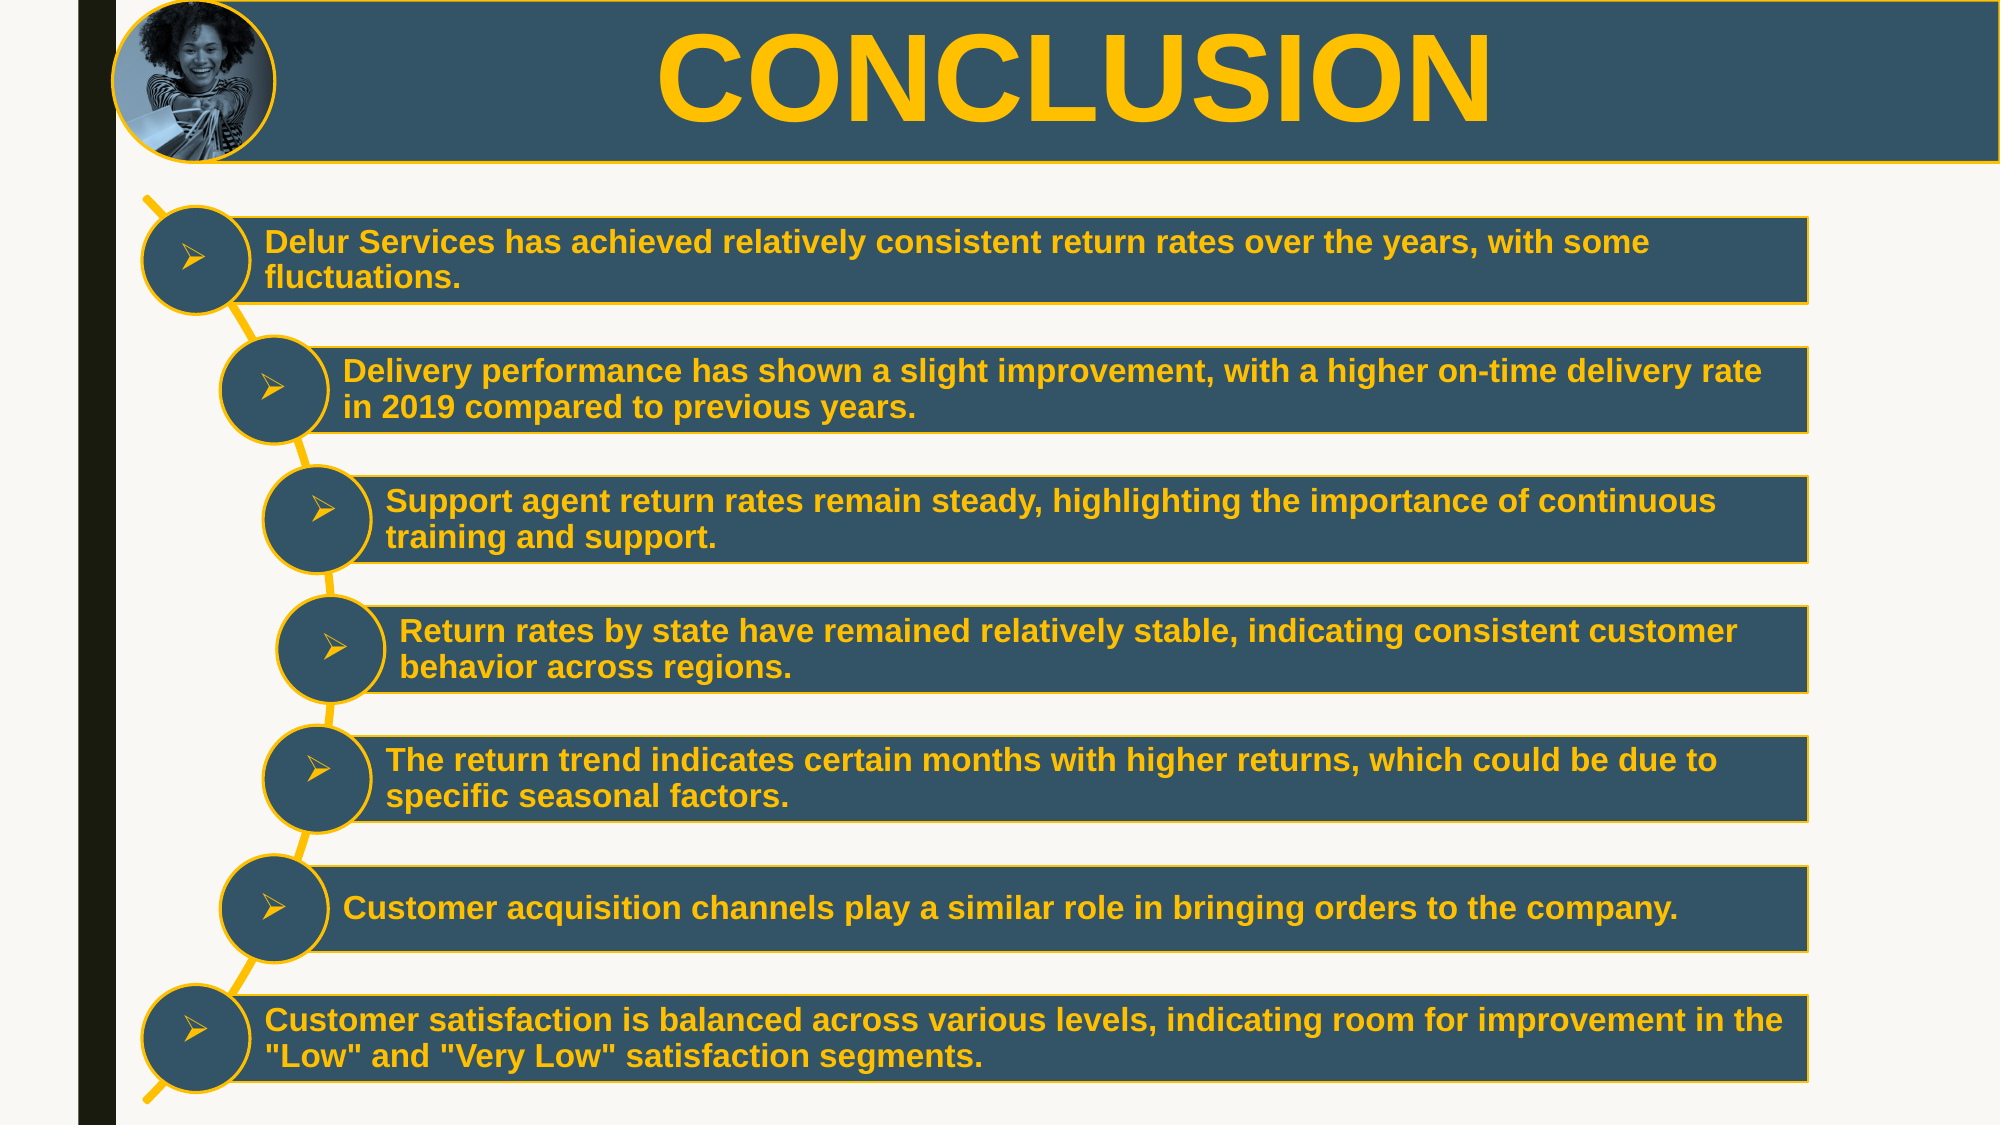

CONCLUSION
Delur Services has achieved relatively consistent return rates over the years, with some fluctuations.
Delivery performance has shown a slight improvement, with a higher on-time delivery rate in 2019 compared to previous years.
Support agent return rates remain steady, highlighting the importance of continuous training and support.
Return rates by state have remained relatively stable, indicating consistent customer behavior across regions.
The return trend indicates certain months with higher returns, which could be due to specific seasonal factors.
Customer acquisition channels play a similar role in bringing orders to the company.
Customer satisfaction is balanced across various levels, indicating room for improvement in the "Low" and "Very Low" satisfaction segments.